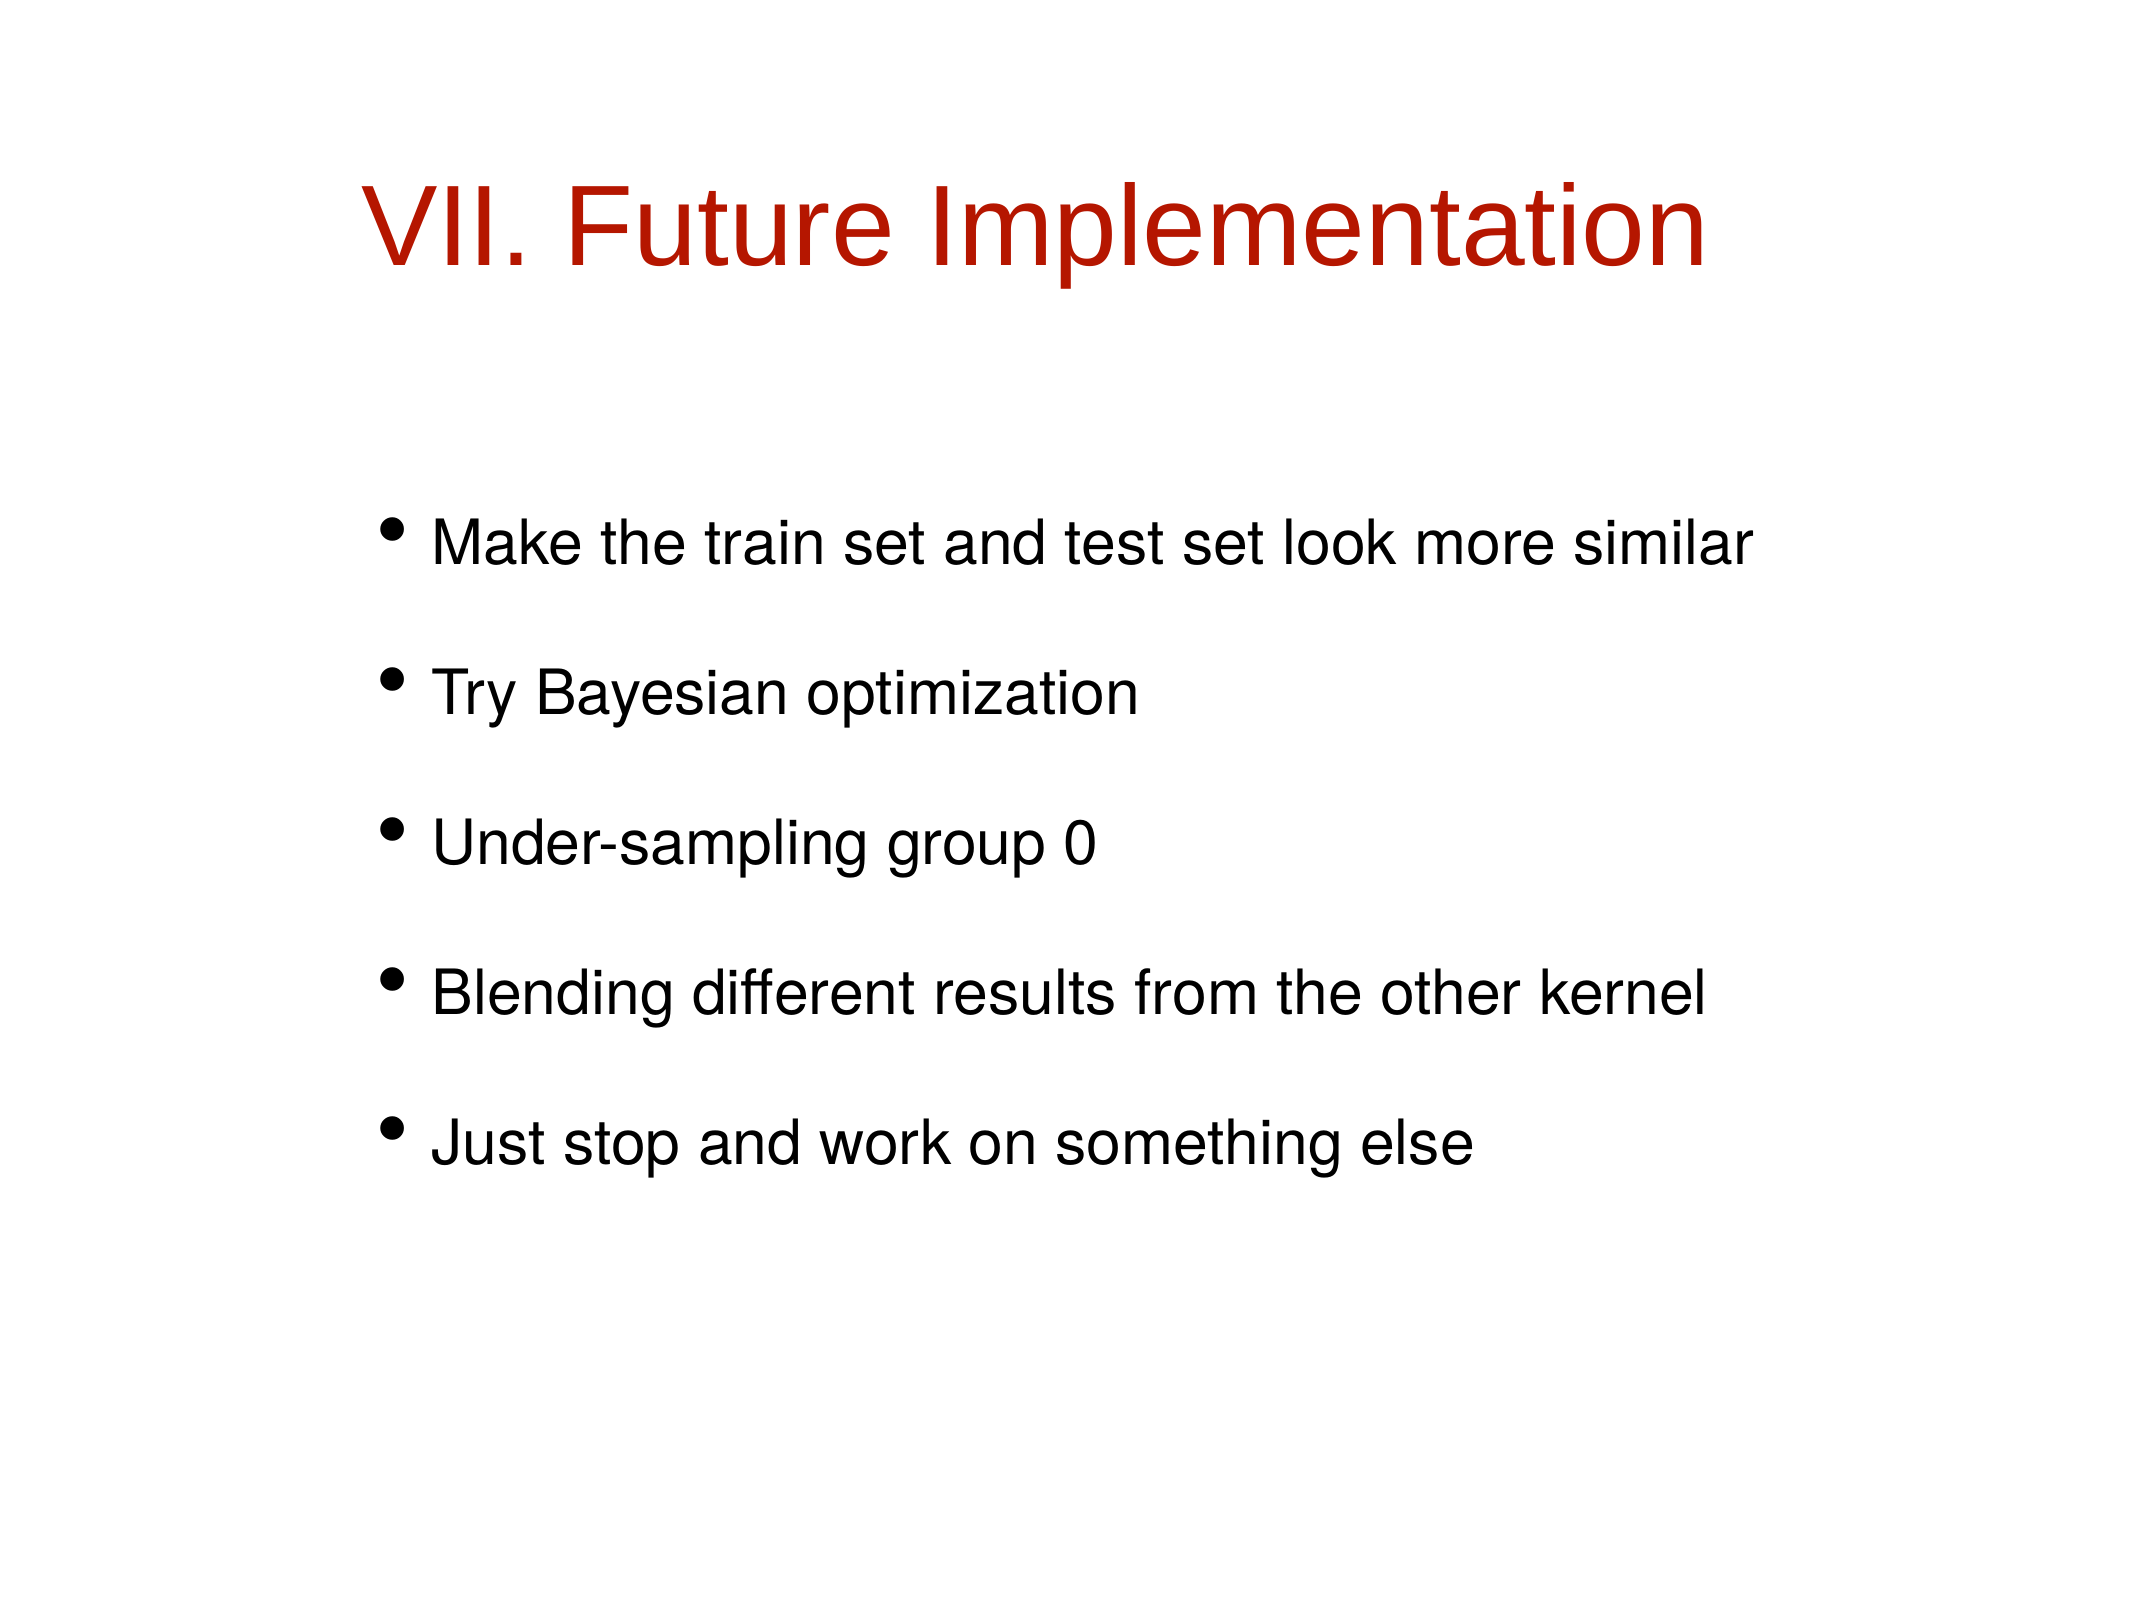

VII. Future Implementation
Make the train set and test set look more similar

Try Bayesian optimization

Under-sampling group 0

Blending different results from the other kernel

Just stop and work on something else